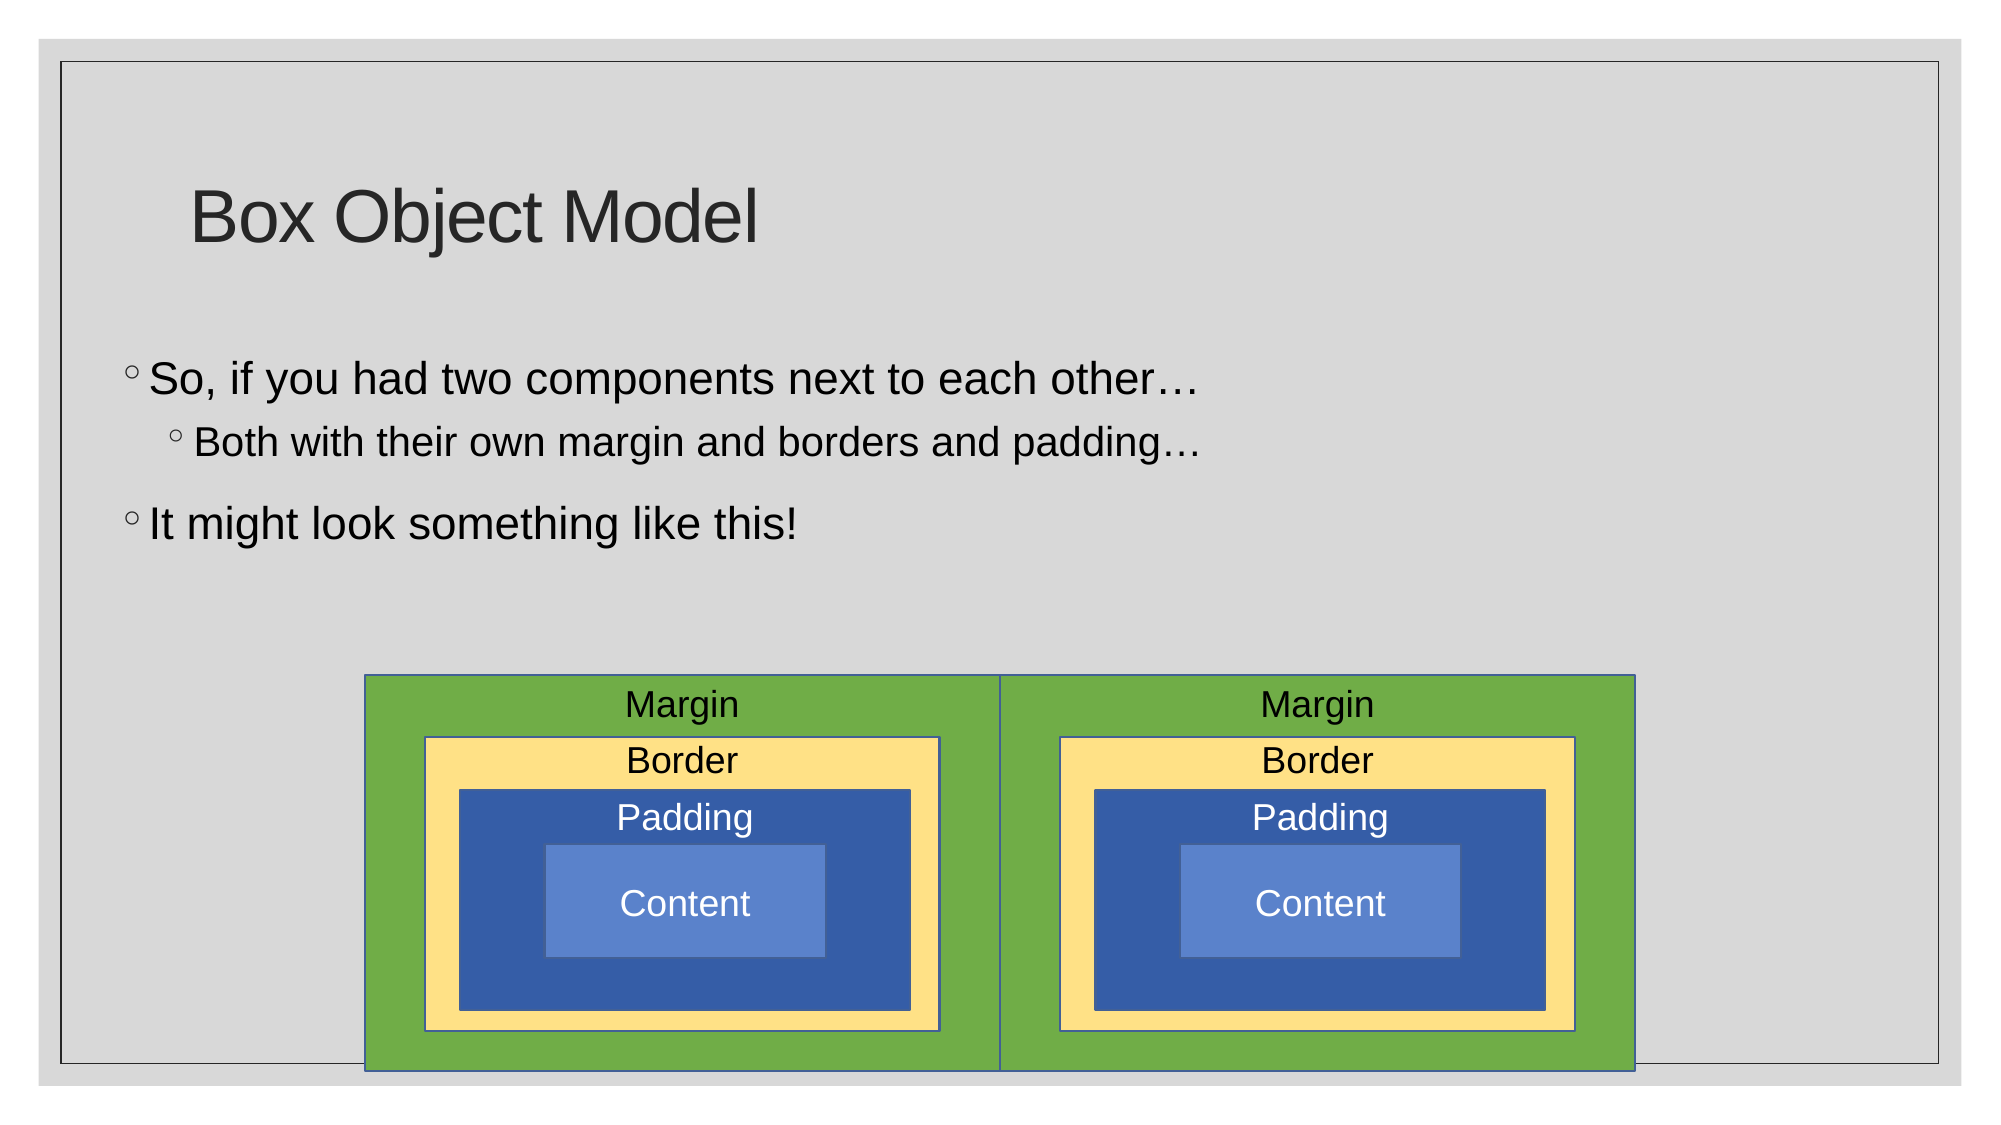

# Box Object Model
So, if you had two components next to each other…
Both with their own margin and borders and padding…
It might look something like this!

Margin

Border

Padding

Content
Margin

Border

Padding

Content